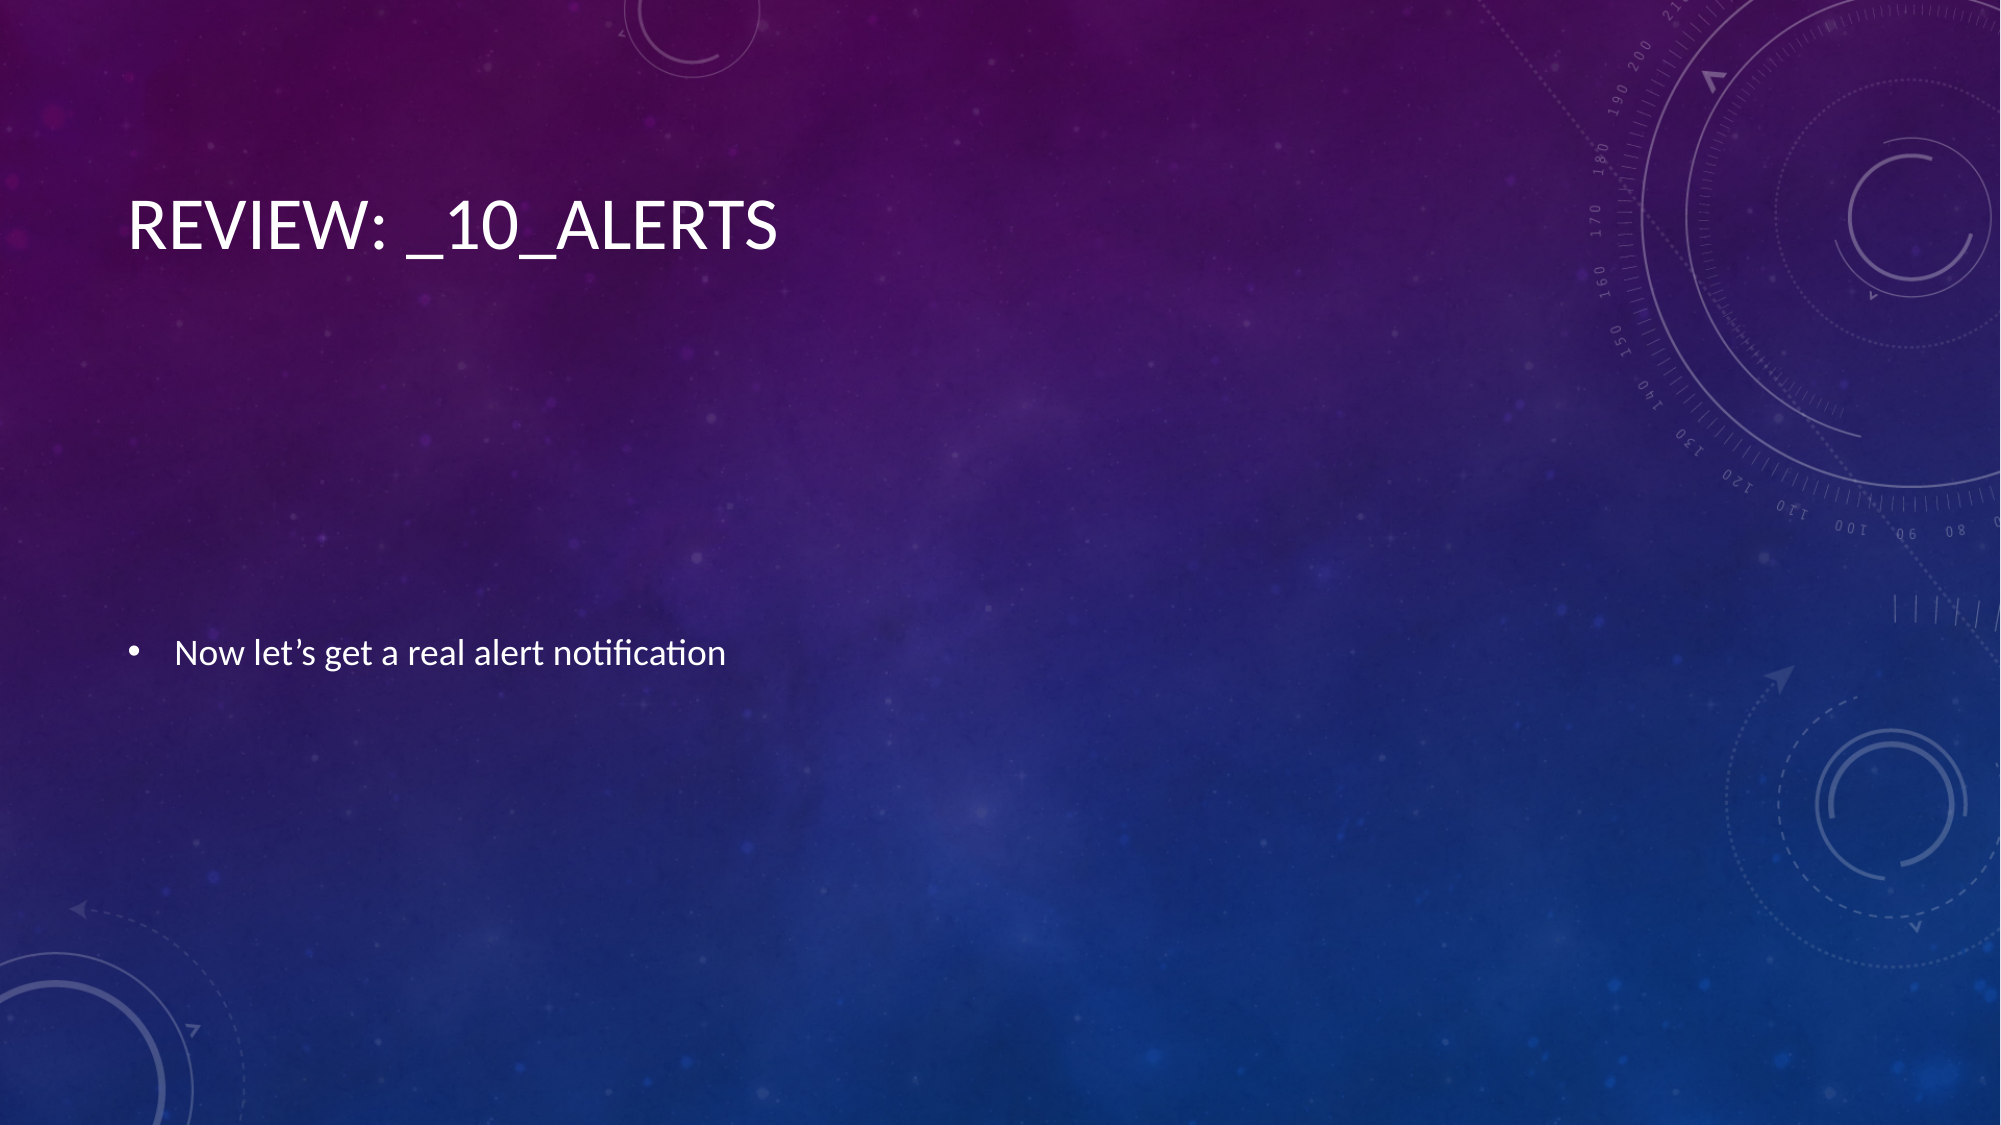

# Review: _10_alerts
Now let’s get a real alert notification